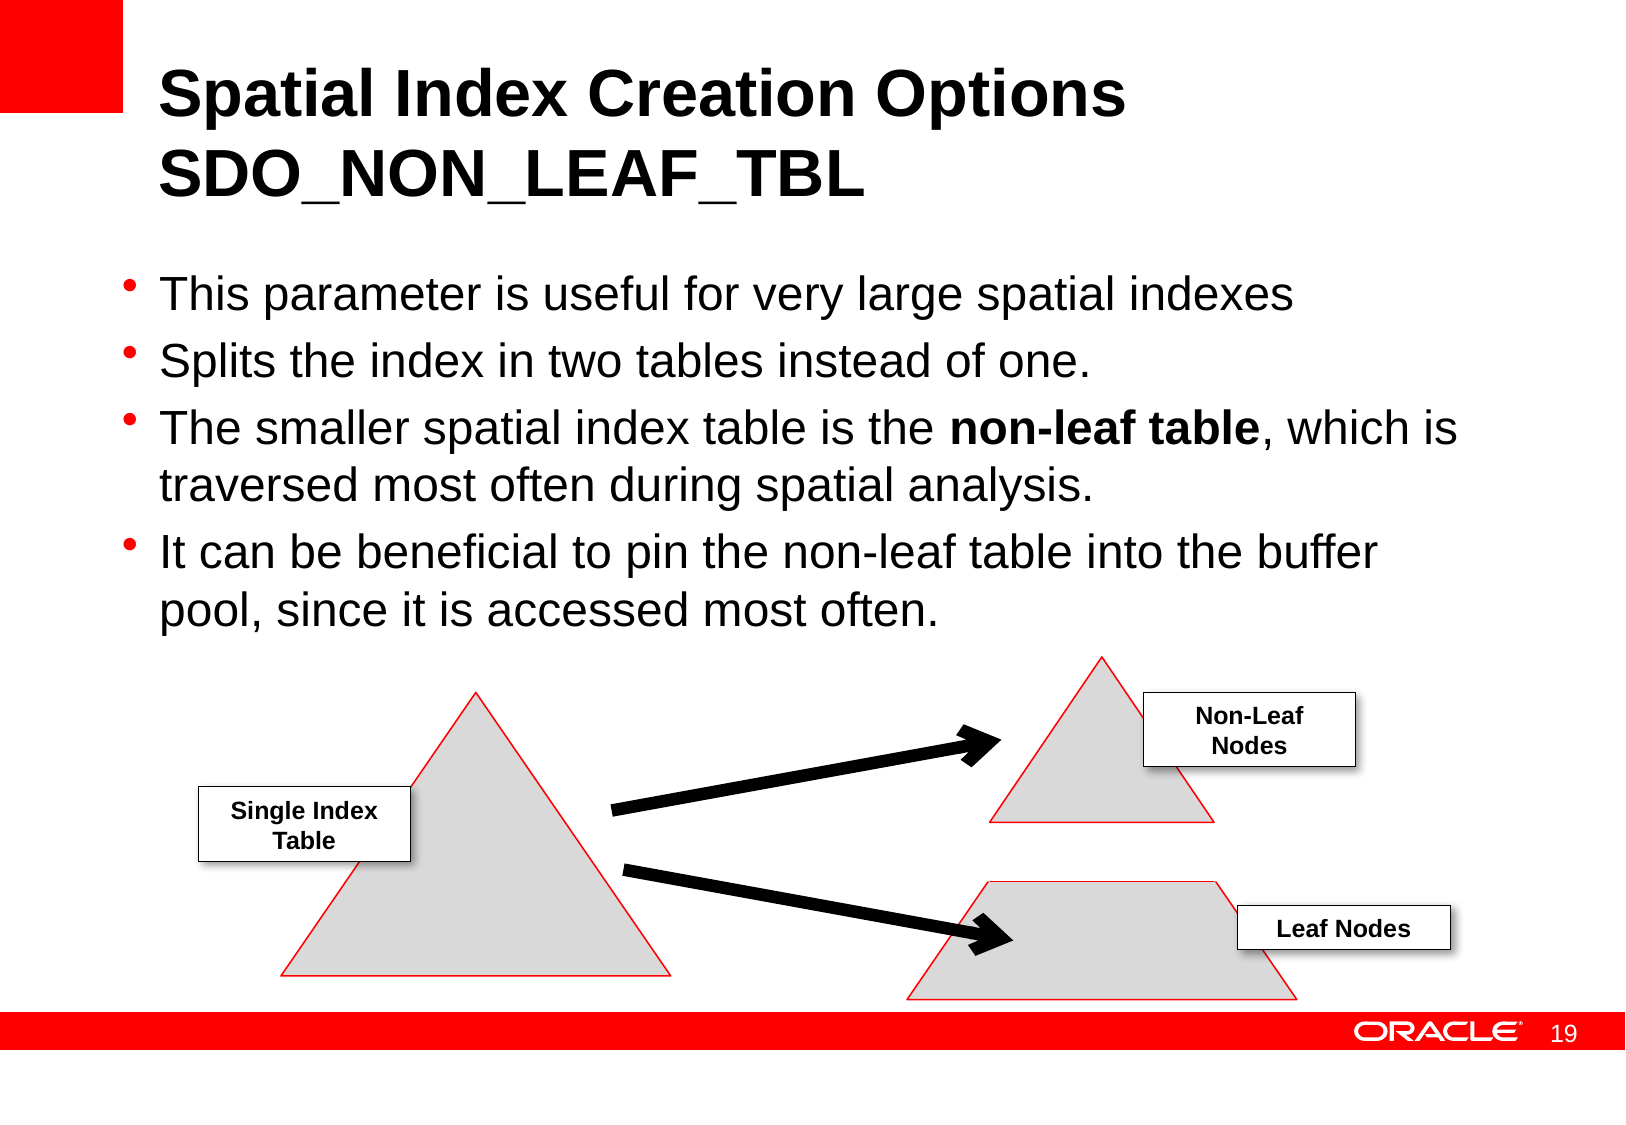

# Spatial Index Creation Options SDO_NON_LEAF_TBL

This parameter is useful for very large spatial indexes
Splits the index in two tables instead of one.
The smaller spatial index table is the non-leaf table, which is traversed most often during spatial analysis.
It can be beneficial to pin the non-leaf table into the buffer pool, since it is accessed most often.

Non-Leaf Nodes

Single Index Table
Leaf Nodes